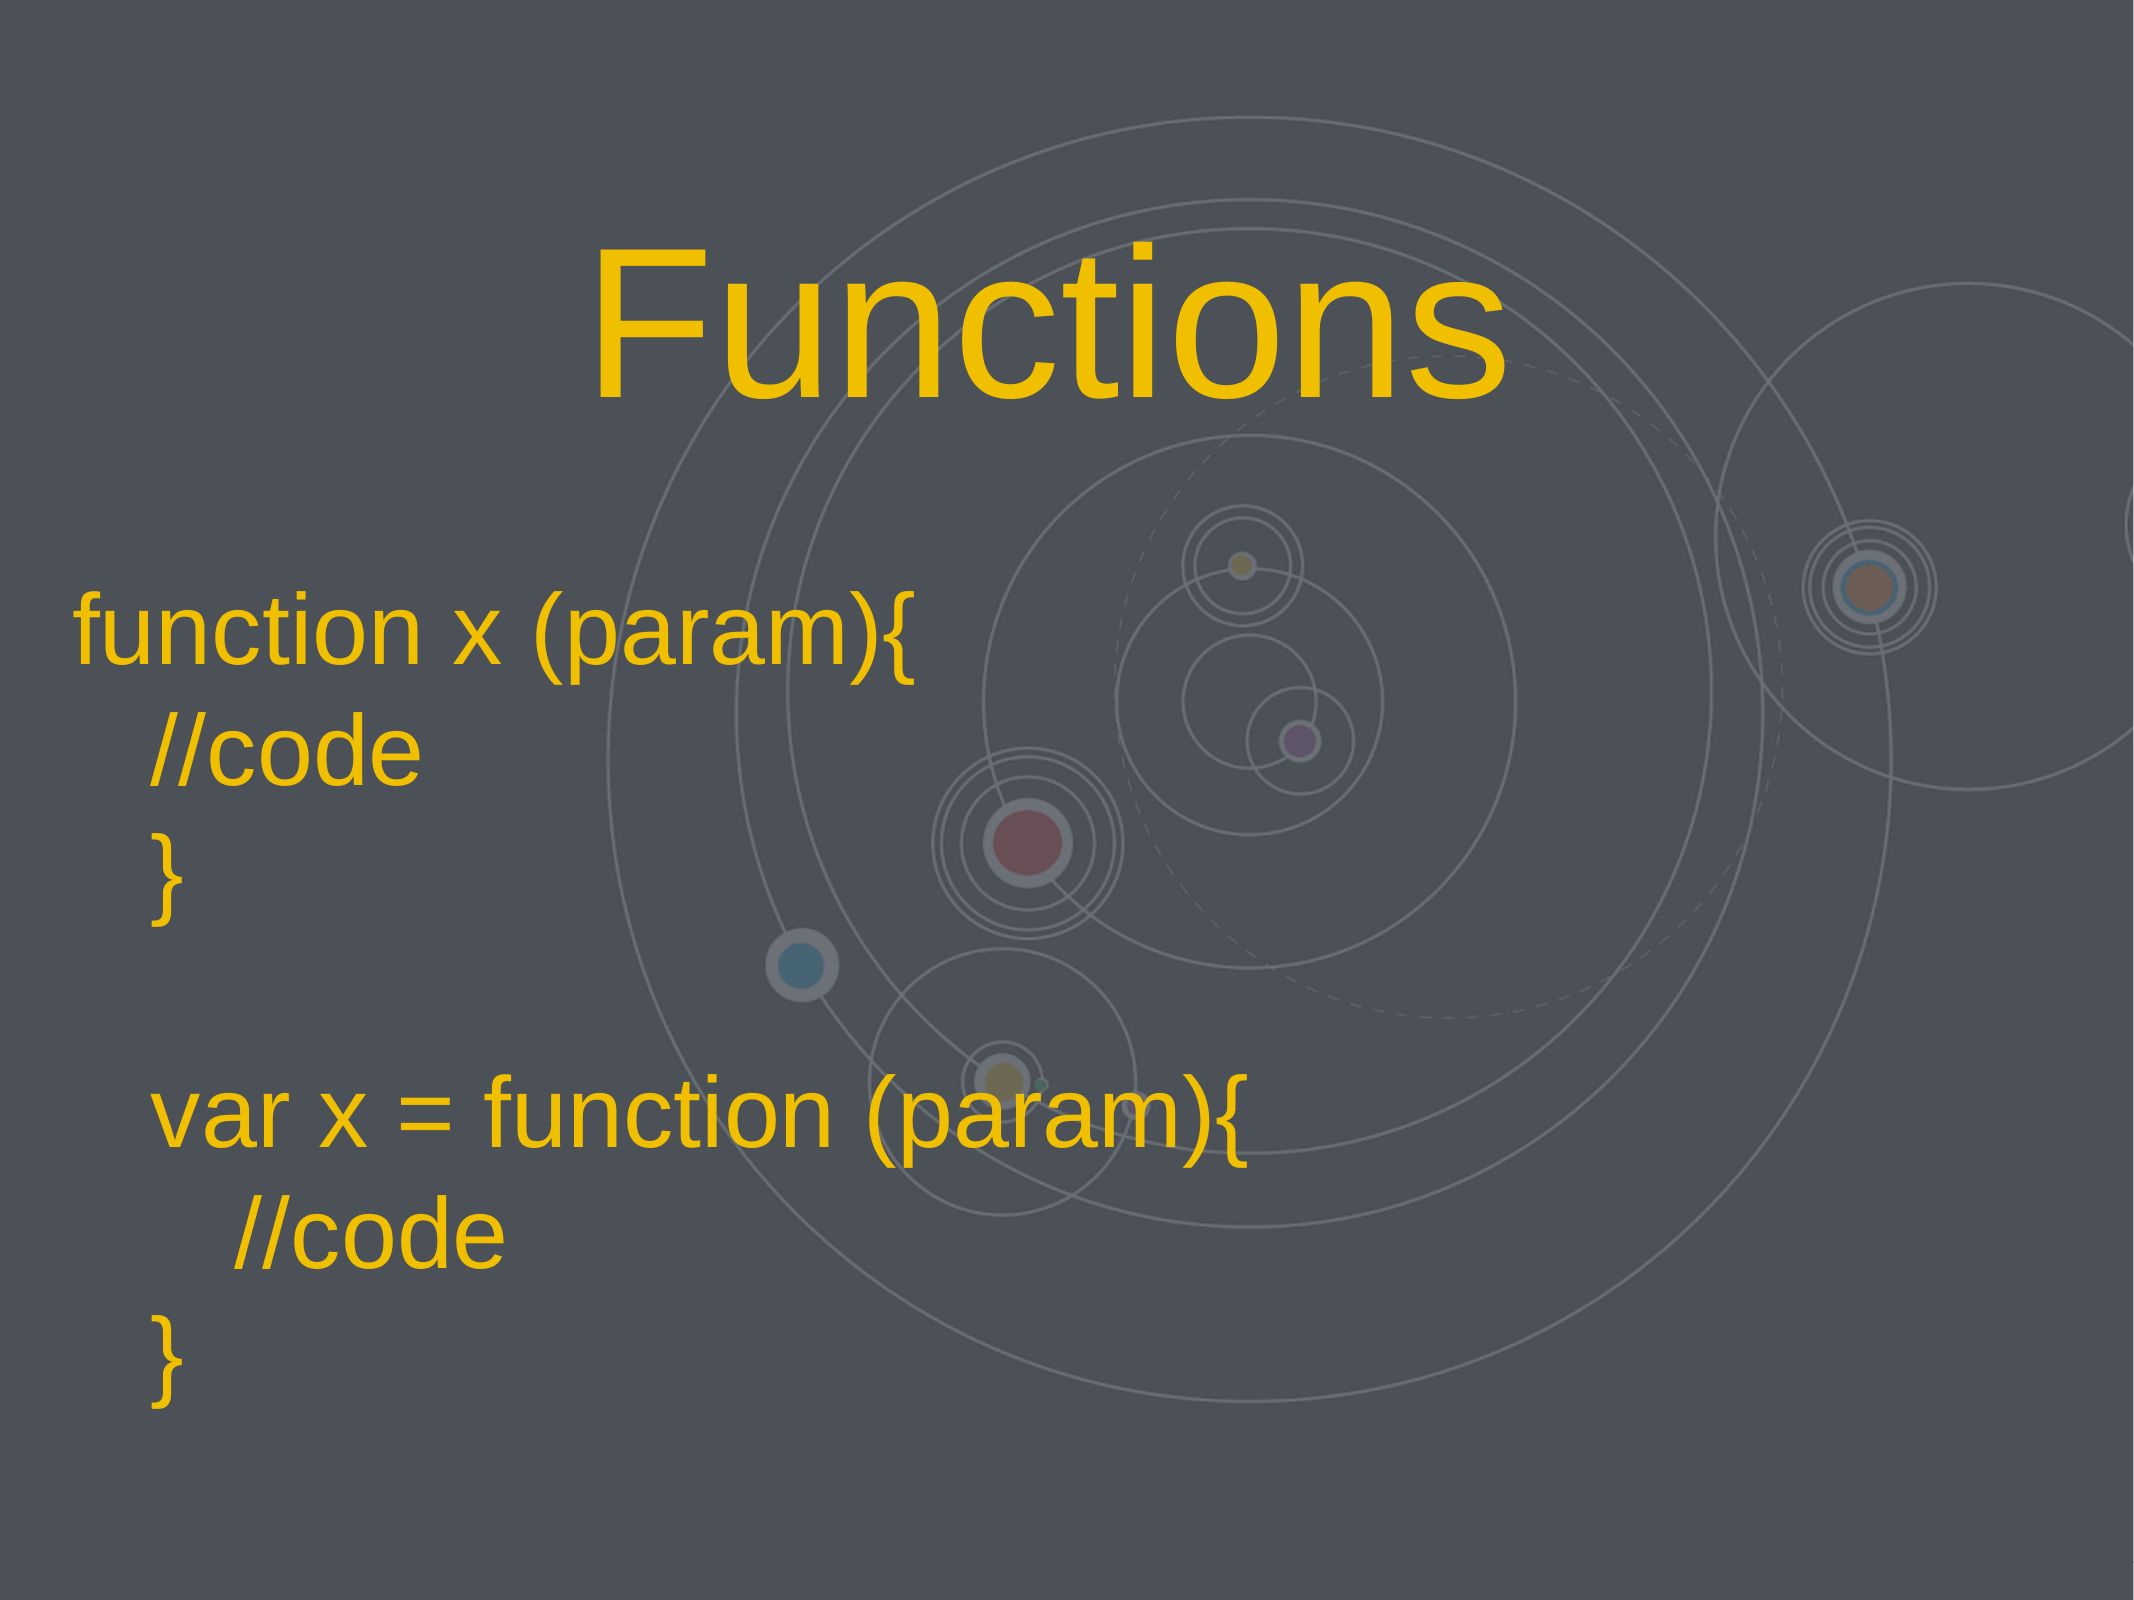

# Functions

function x (param){
//code
}

var x = function (param){
   //code
}